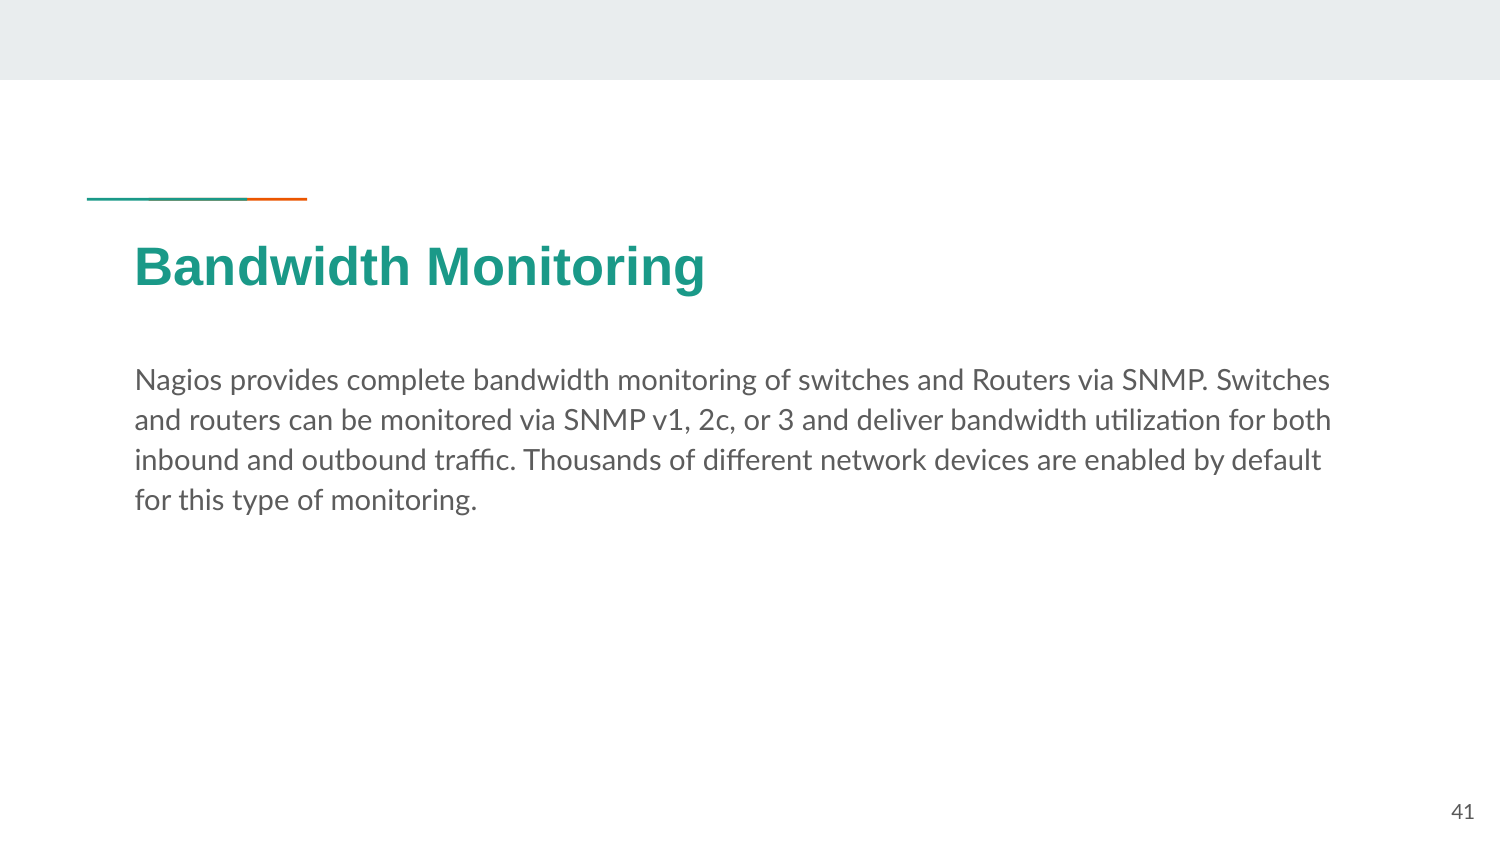

# Bandwidth Monitoring
Nagios provides complete bandwidth monitoring of switches and Routers via SNMP. Switches and routers can be monitored via SNMP v1, 2c, or 3 and deliver bandwidth utilization for both inbound and outbound traffic. Thousands of different network devices are enabled by default for this type of monitoring.
41